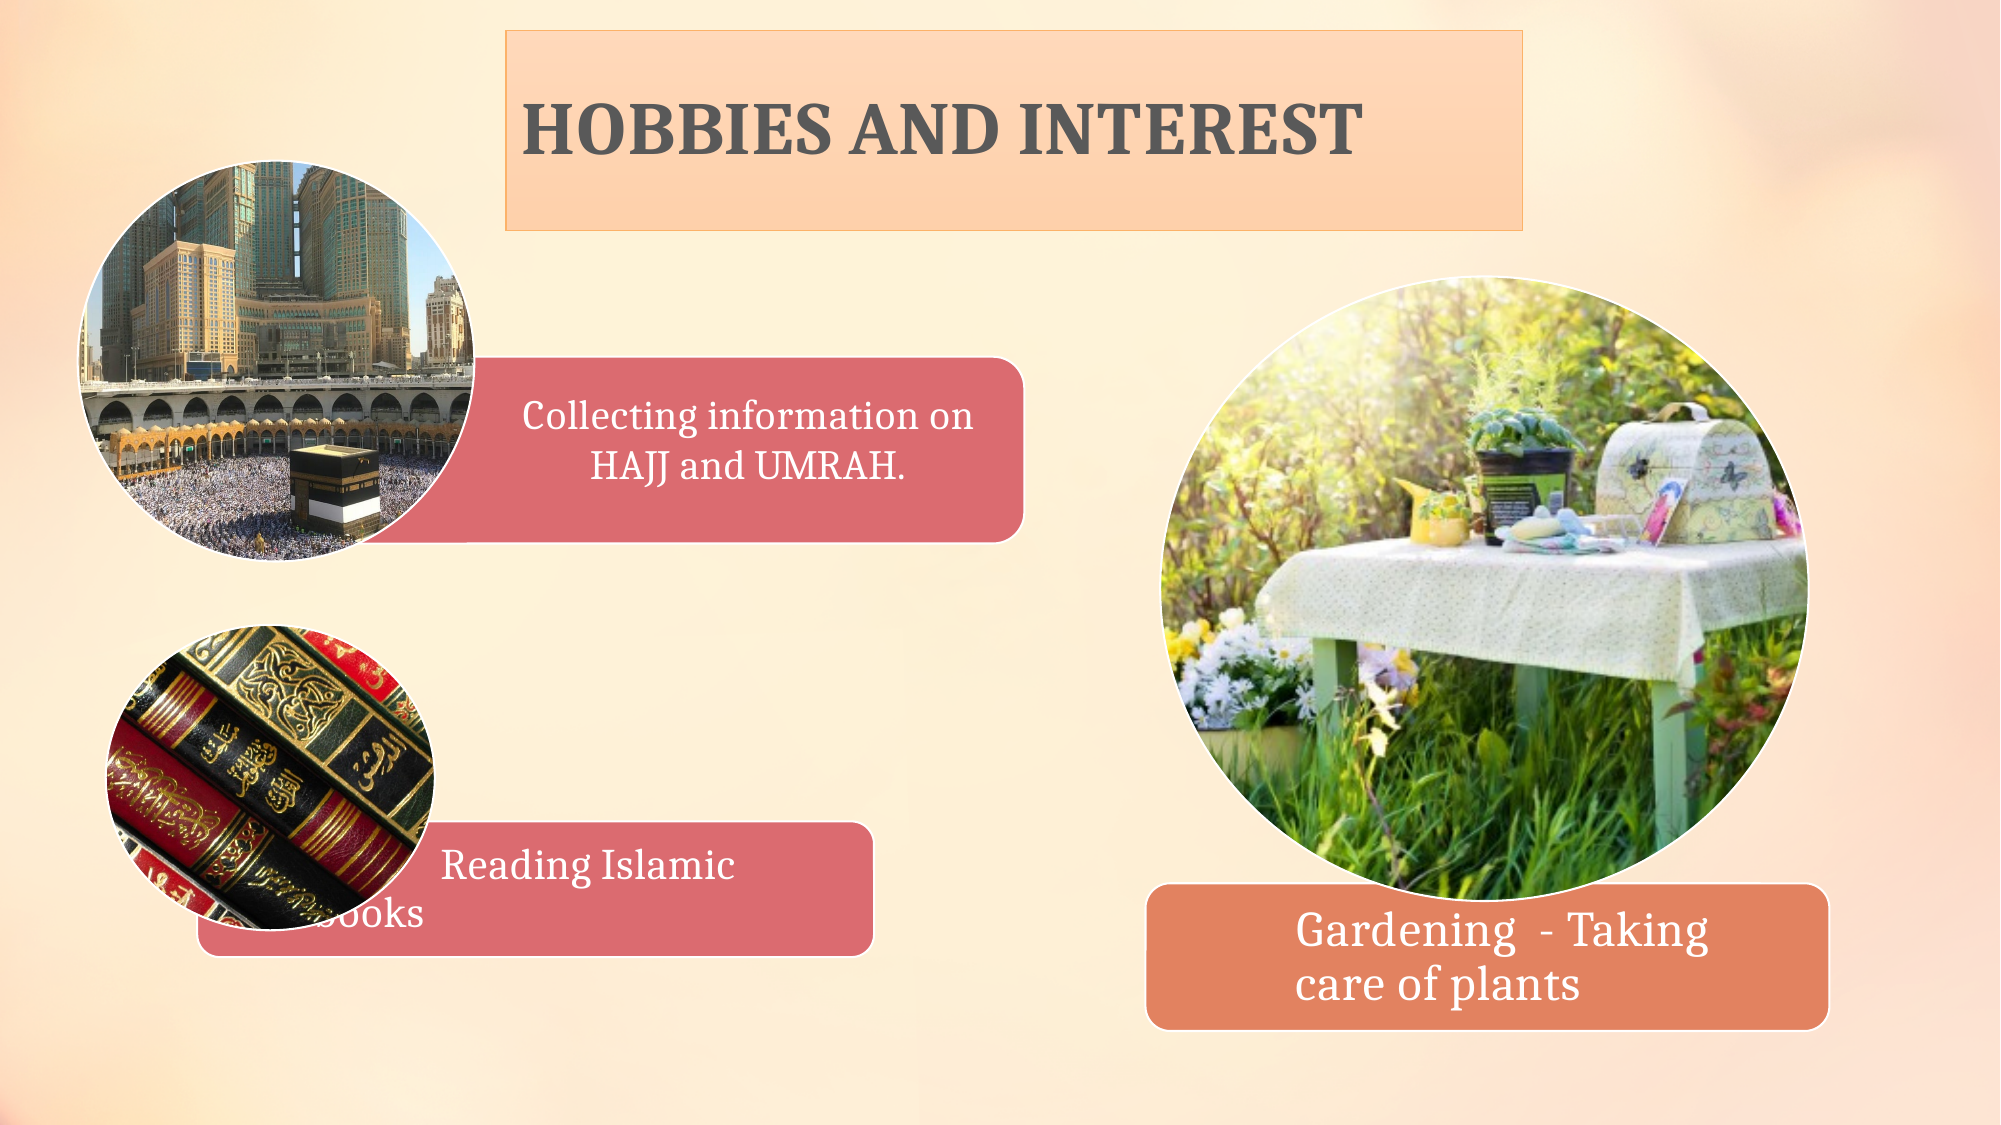

# HOBBIES AND INTEREST
Collecting information on HAJJ and UMRAH.

Gardening  - Taking care of plants
             Reading Islamic books